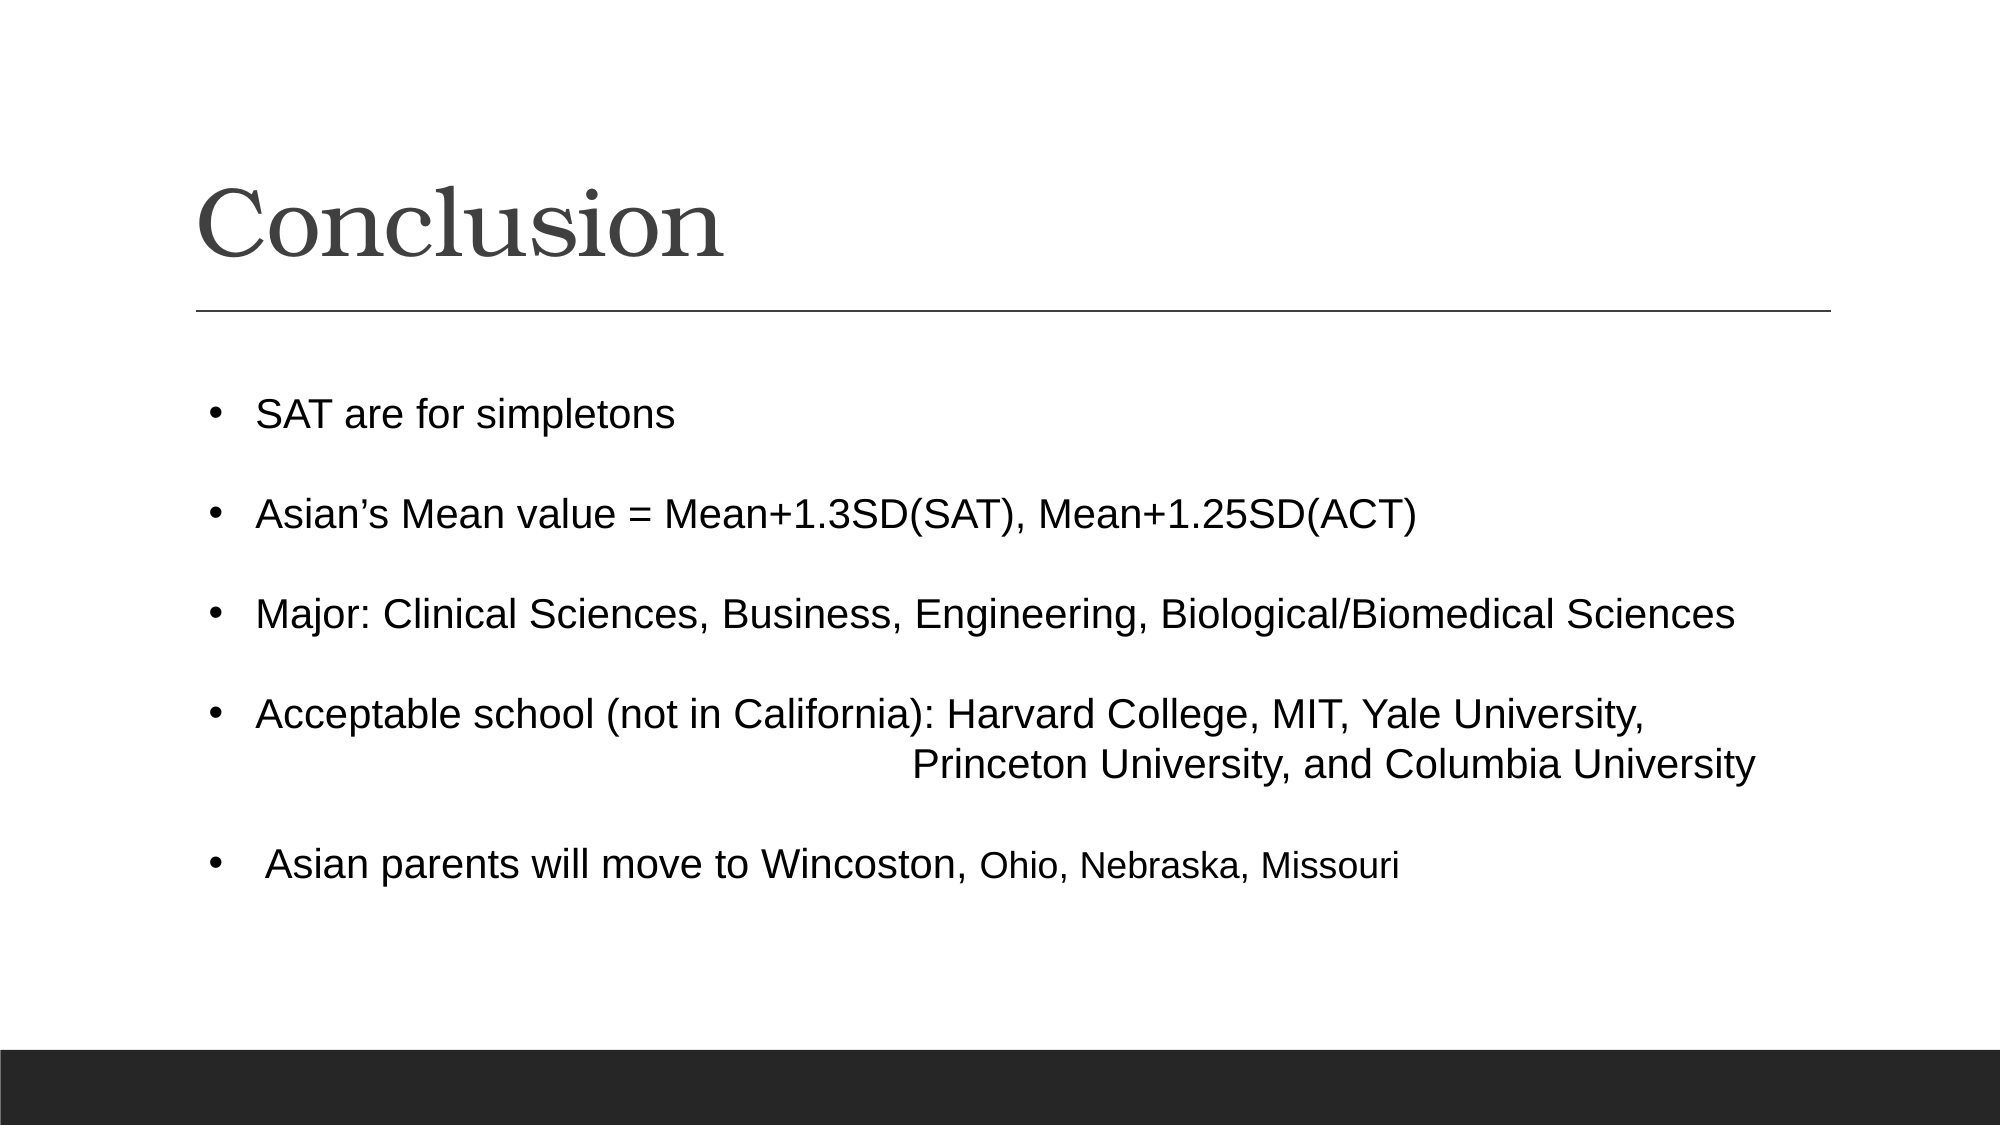

# Conclusion
SAT are for simpletons

Asian’s Mean value = Mean+1.3SD(SAT), Mean+1.25SD(ACT)

Major: Clinical Sciences, Business, Engineering, Biological/Biomedical Sciences

Acceptable school (not in California): Harvard College, MIT, Yale University,
         Princeton University, and Columbia University

Asian parents will move to Wincoston, Ohio, Nebraska, Missouri